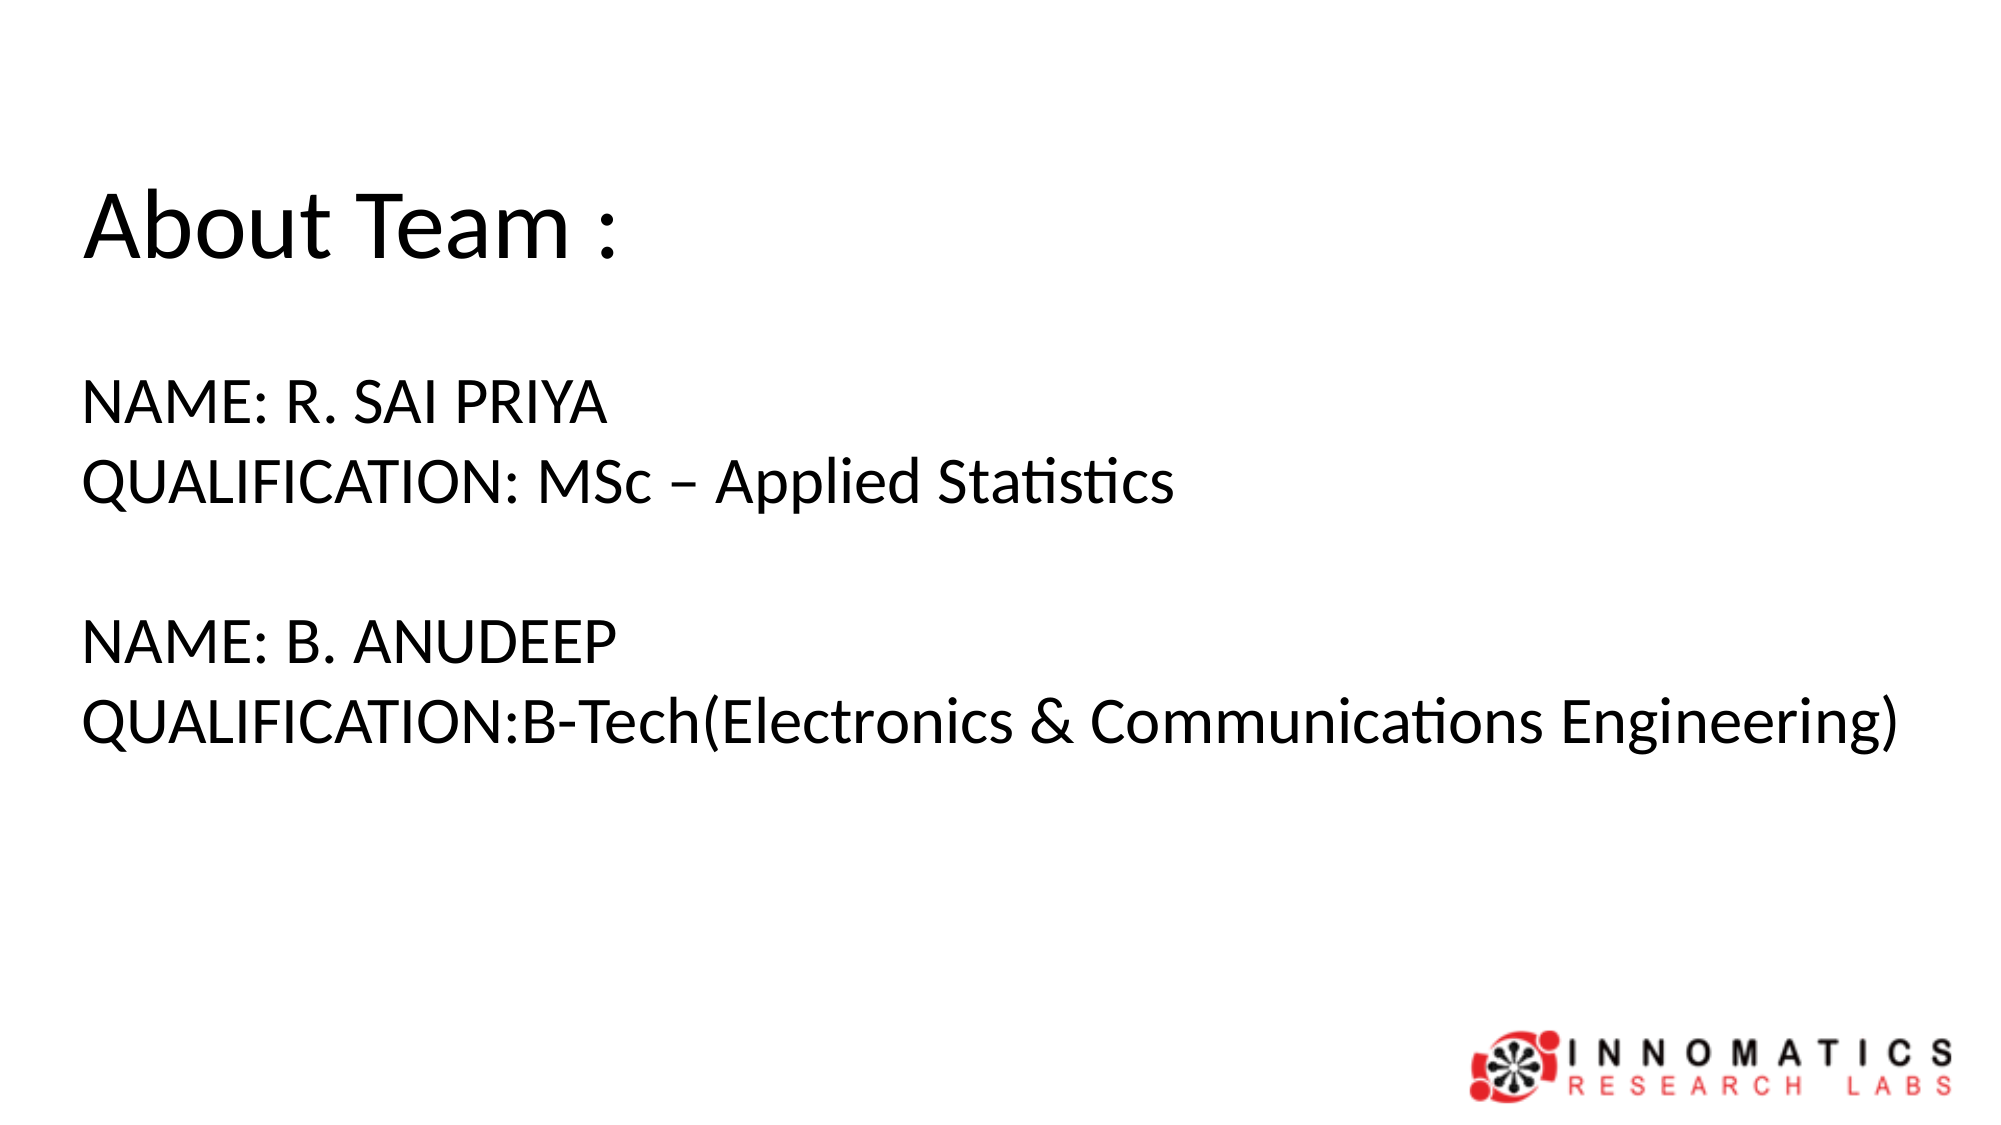

About Team :
NAME: R. SAI PRIYA
QUALIFICATION: MSc – Applied Statistics

NAME: B. ANUDEEP
QUALIFICATION:B-Tech(Electronics & Communications Engineering)